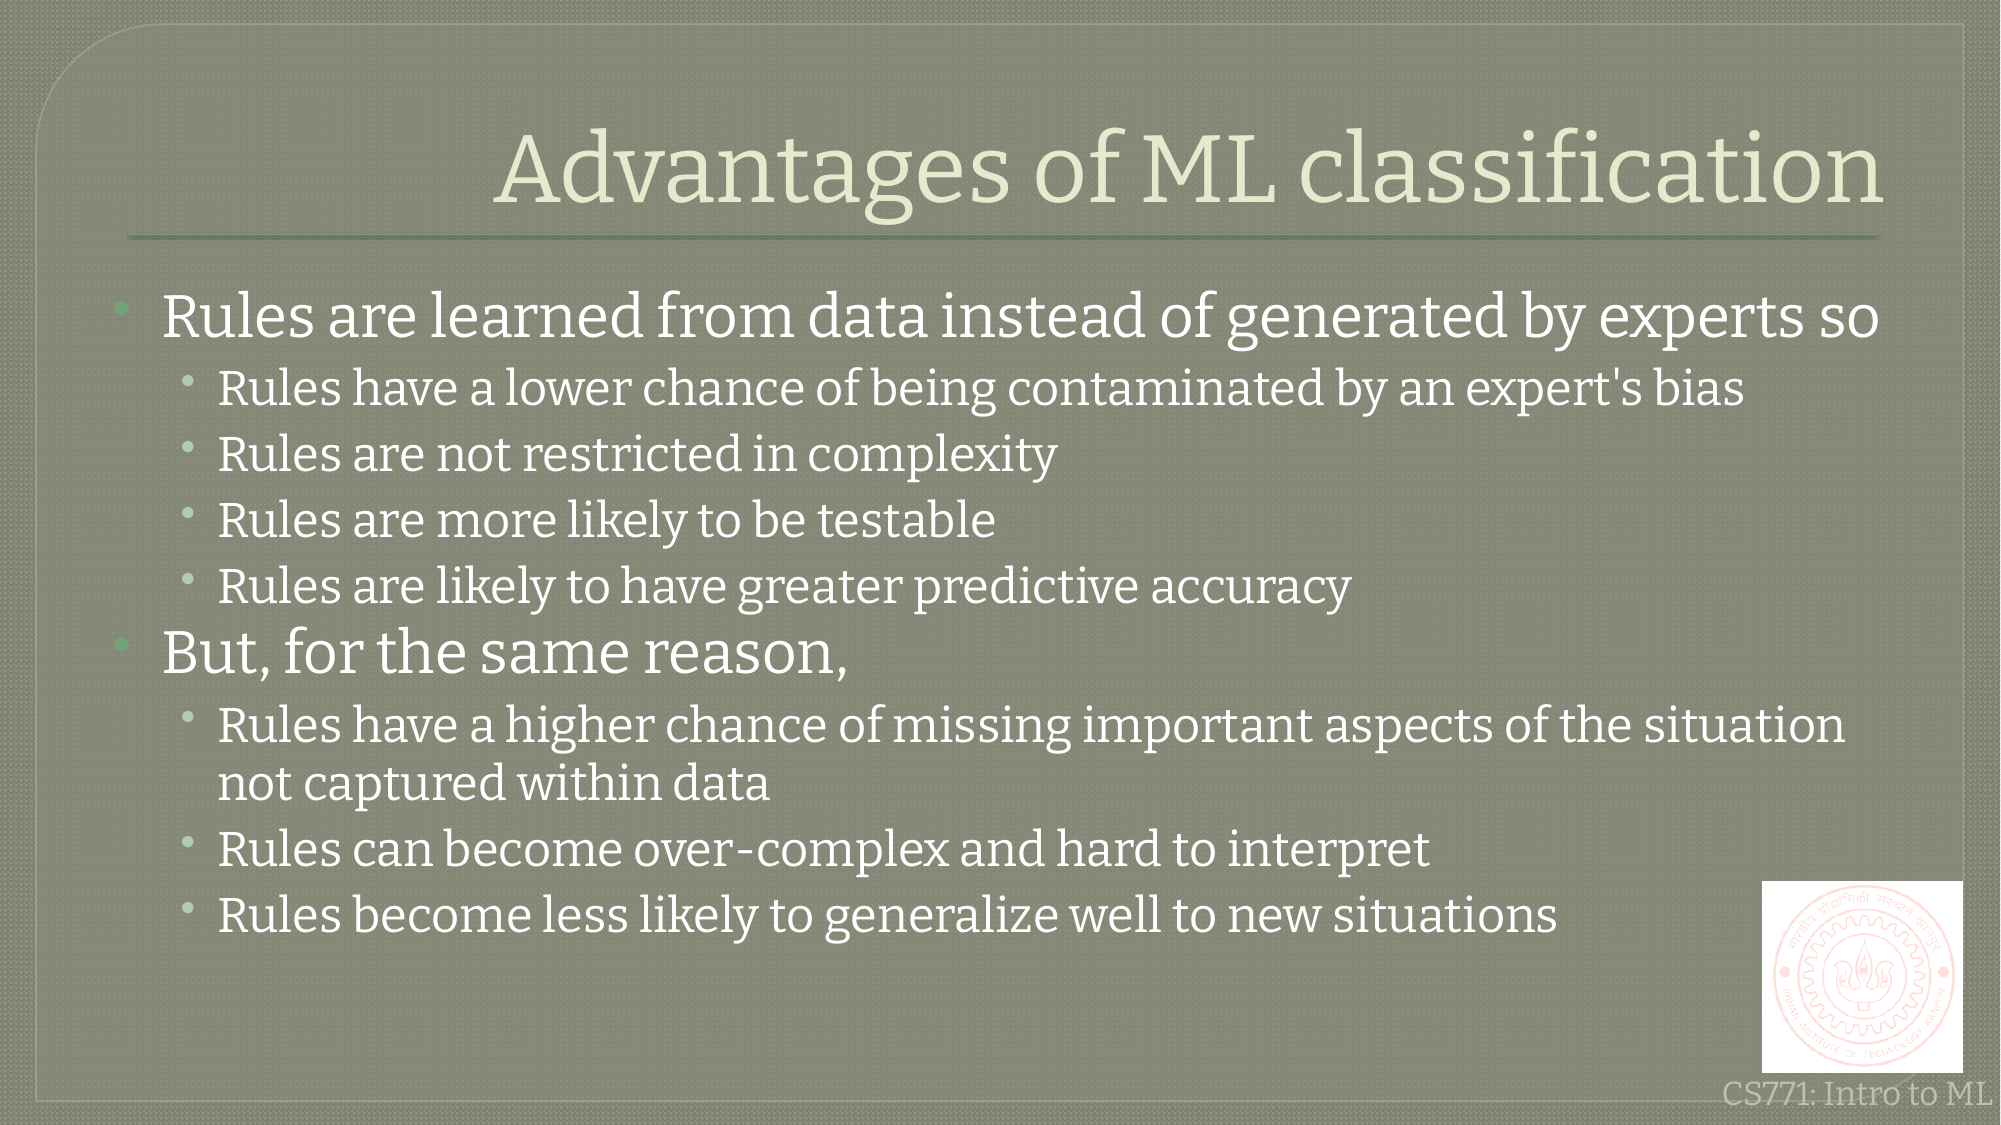

# Advantages of ML classification
Rules are learned from data instead of generated by experts so
Rules have a lower chance of being contaminated by an expert's bias
Rules are not restricted in complexity
Rules are more likely to be testable
Rules are likely to have greater predictive accuracy
But, for the same reason,
Rules have a higher chance of missing important aspects of the situation not captured within data
Rules can become over-complex and hard to interpret
Rules become less likely to generalize well to new situations